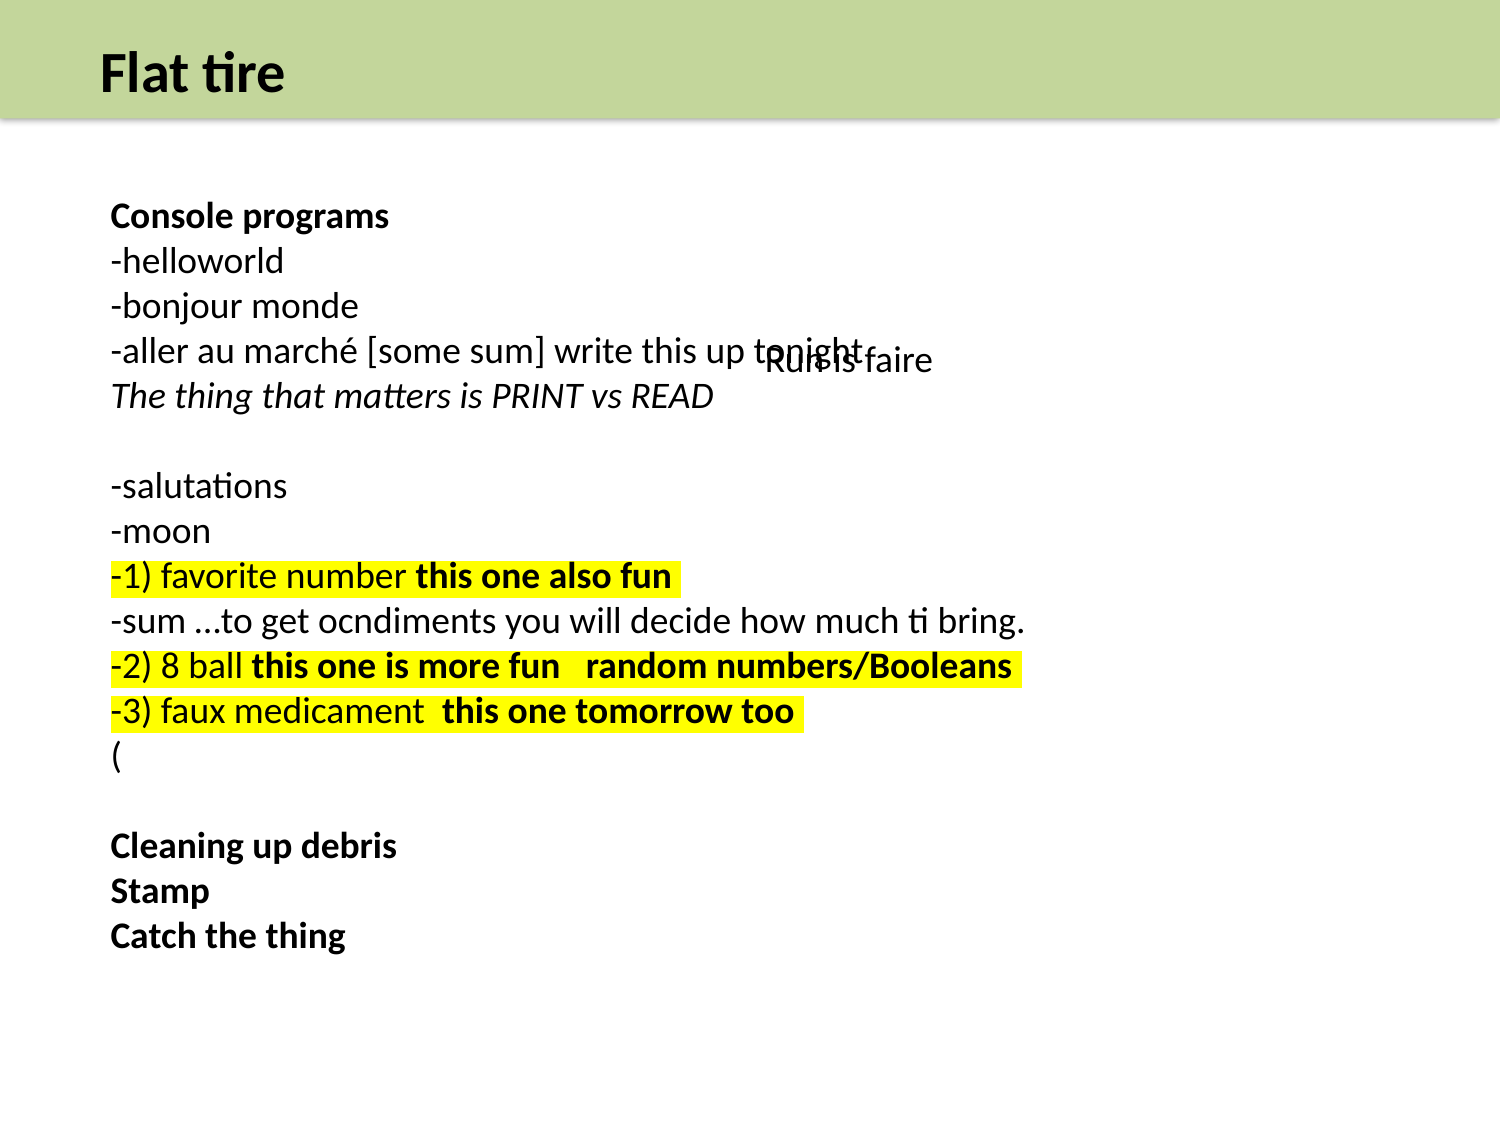

Flat tire
Console programs
-helloworld
-bonjour monde
-aller au marché [some sum] write this up tonight
The thing that matters is PRINT vs READ

-salutations
-moon
-1) favorite number this one also fun
-sum …to get ocndiments you will decide how much ti bring.
-2) 8 ball this one is more fun   random numbers/Booleans
-3) faux medicament  this one tomorrow too
(

Cleaning up debris
Stamp
Catch the thing
Run is faire